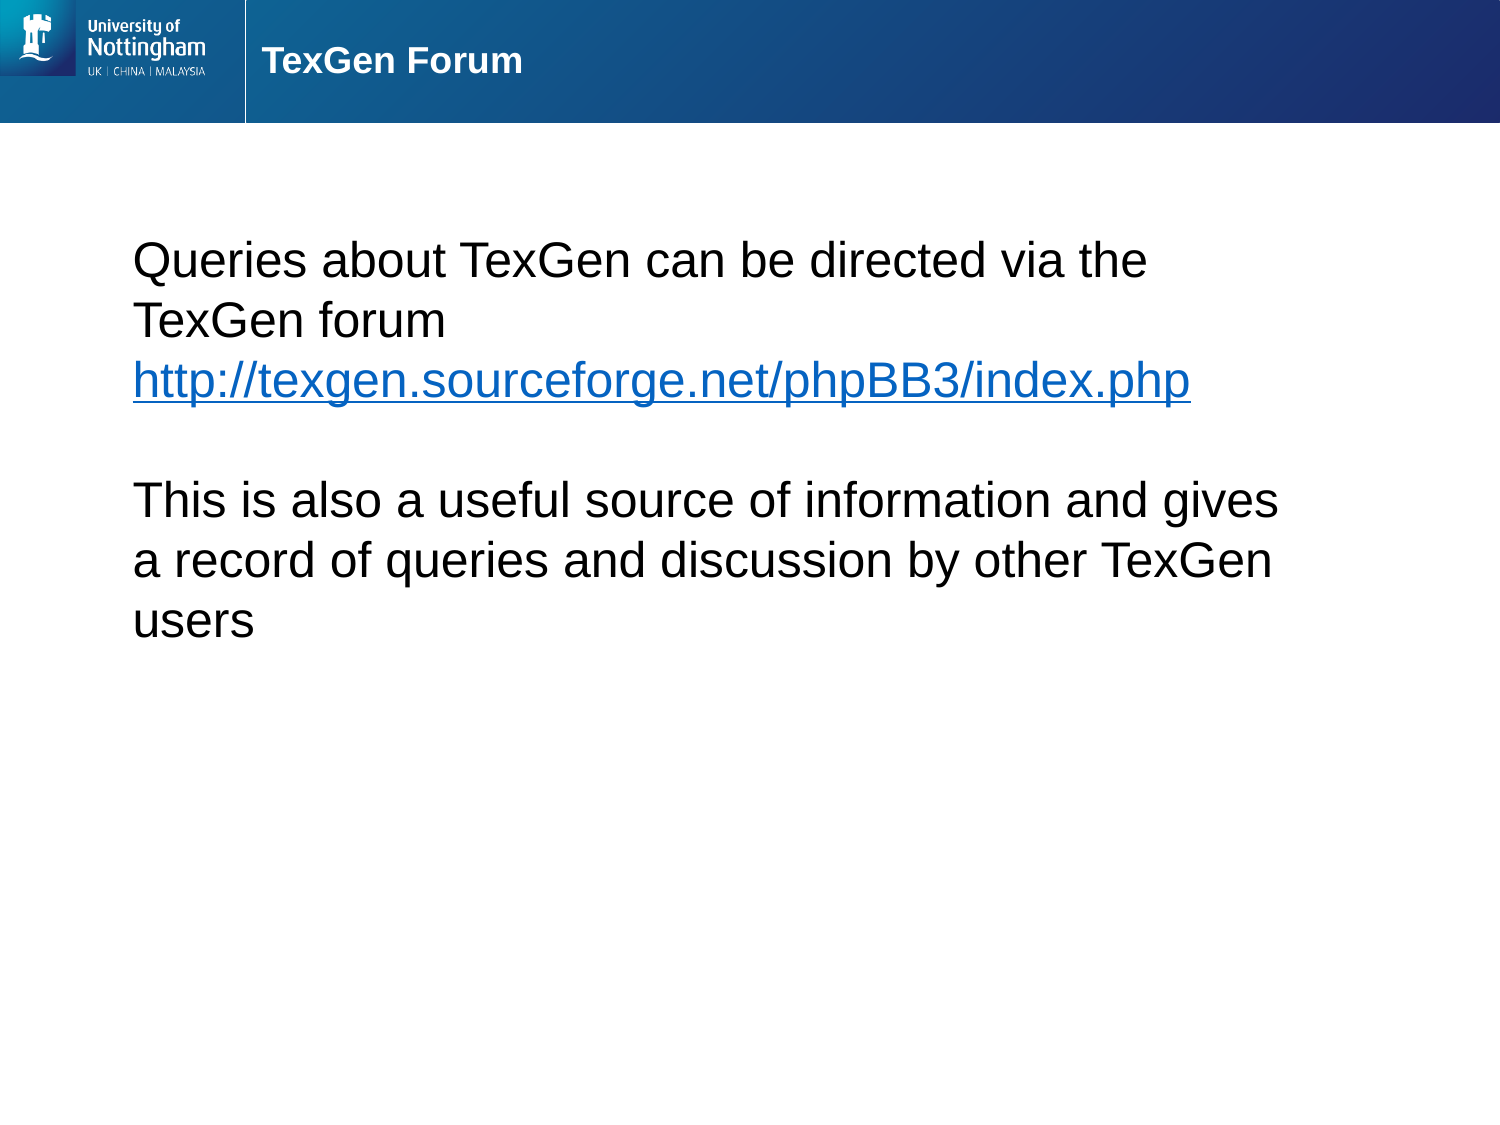

# TexGen Forum
Queries about TexGen can be directed via the TexGen forum
http://texgen.sourceforge.net/phpBB3/index.php

This is also a useful source of information and gives a record of queries and discussion by other TexGen users